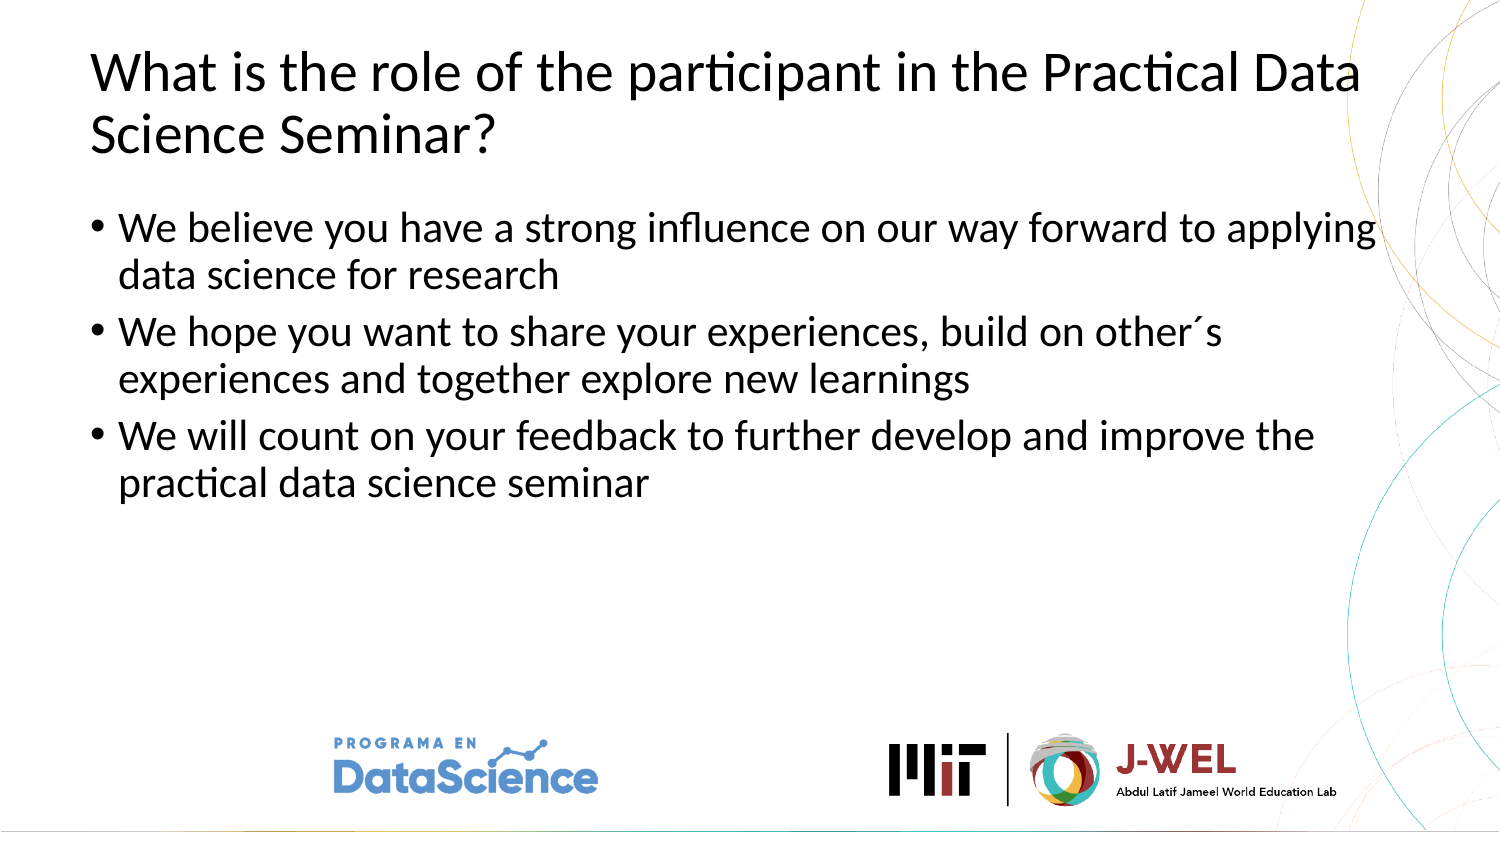

# What is the role of the participant in the Practical Data Science Seminar?
We believe you have a strong influence on our way forward to applying data science for research
We hope you want to share your experiences, build on other´s experiences and together explore new learnings
We will count on your feedback to further develop and improve the practical data science seminar